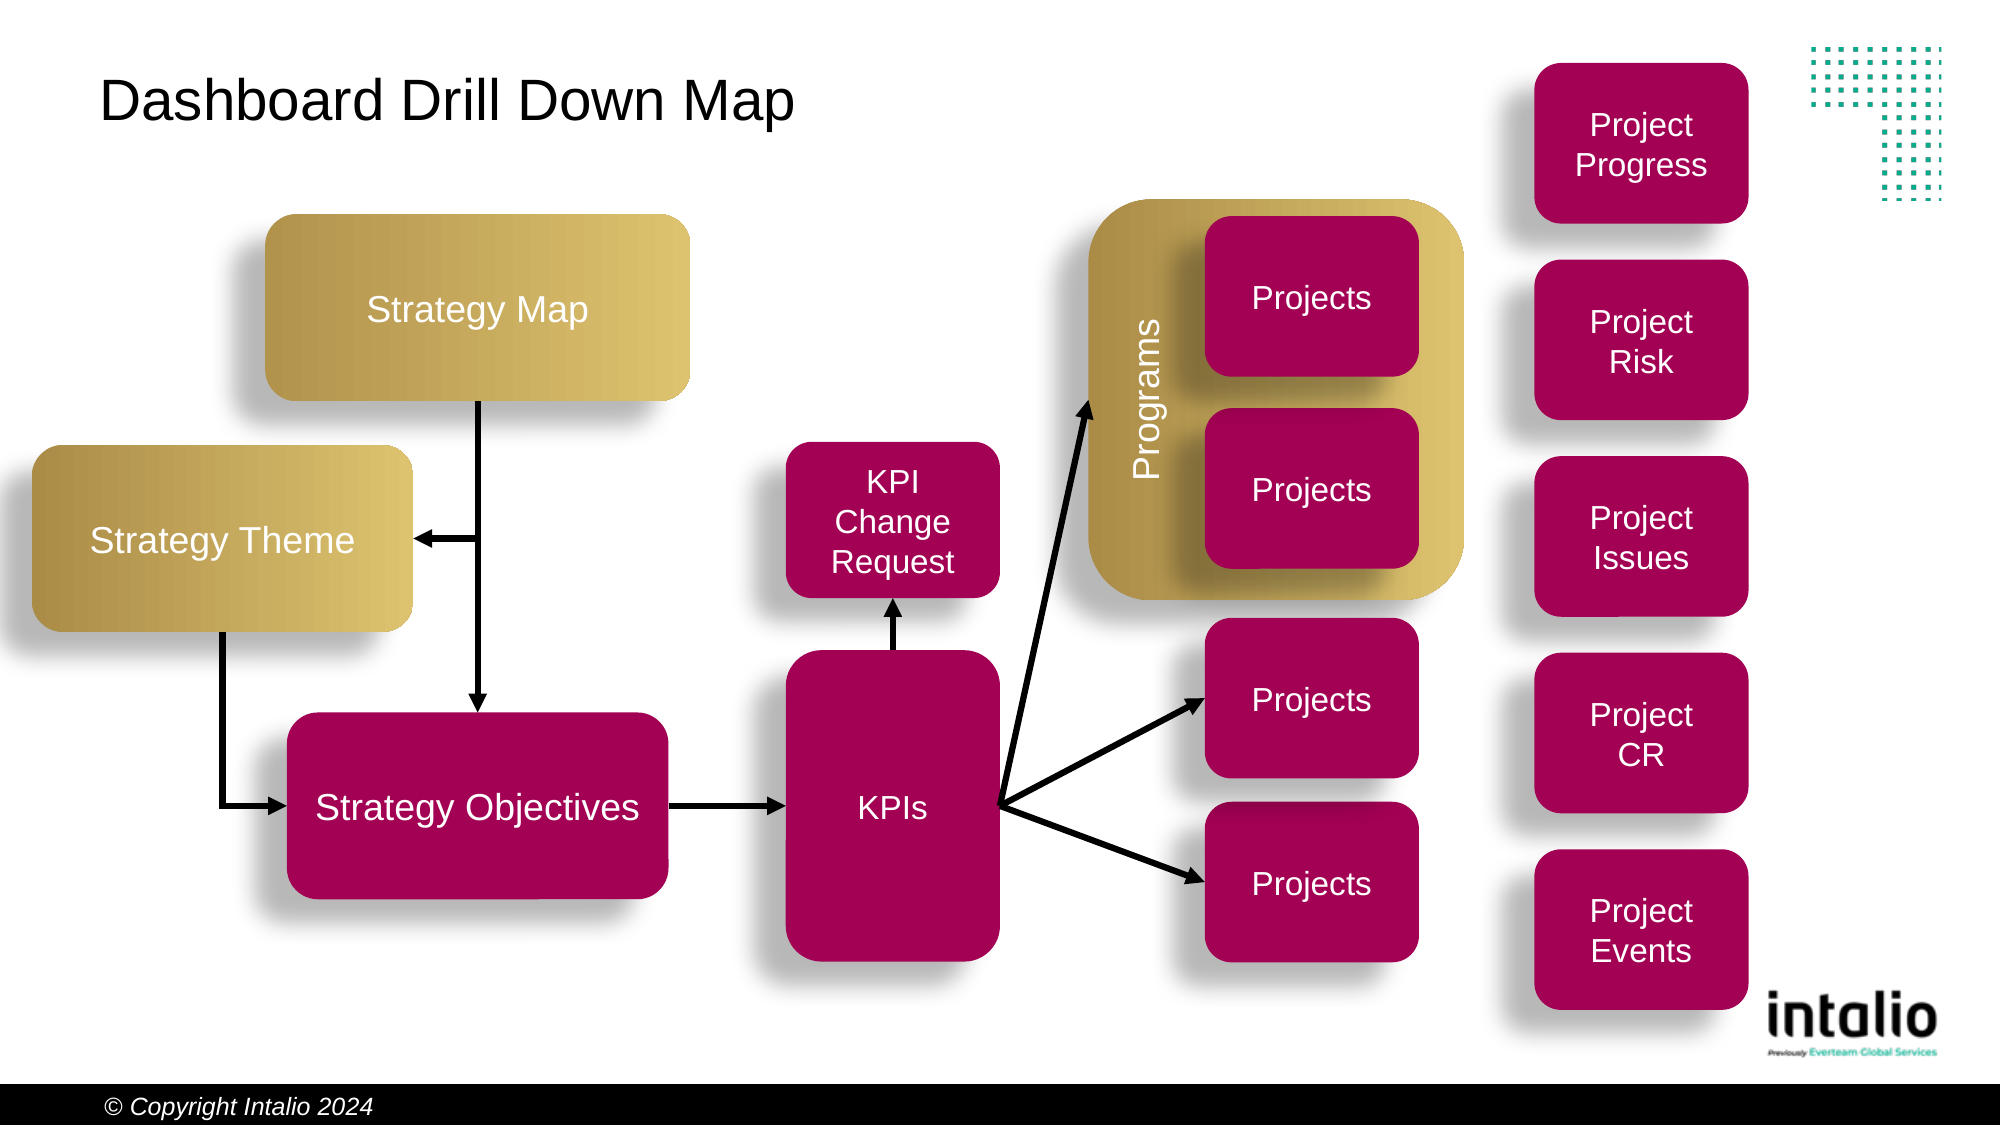

# Dashboard Drill Down Map
Project Progress
Programs
Strategy Map
Projects
Project Risk
Projects
KPI Change Request
Strategy Theme
Project Issues
Projects
KPIs
Project
CR
Strategy Objectives
Projects
Project
Events